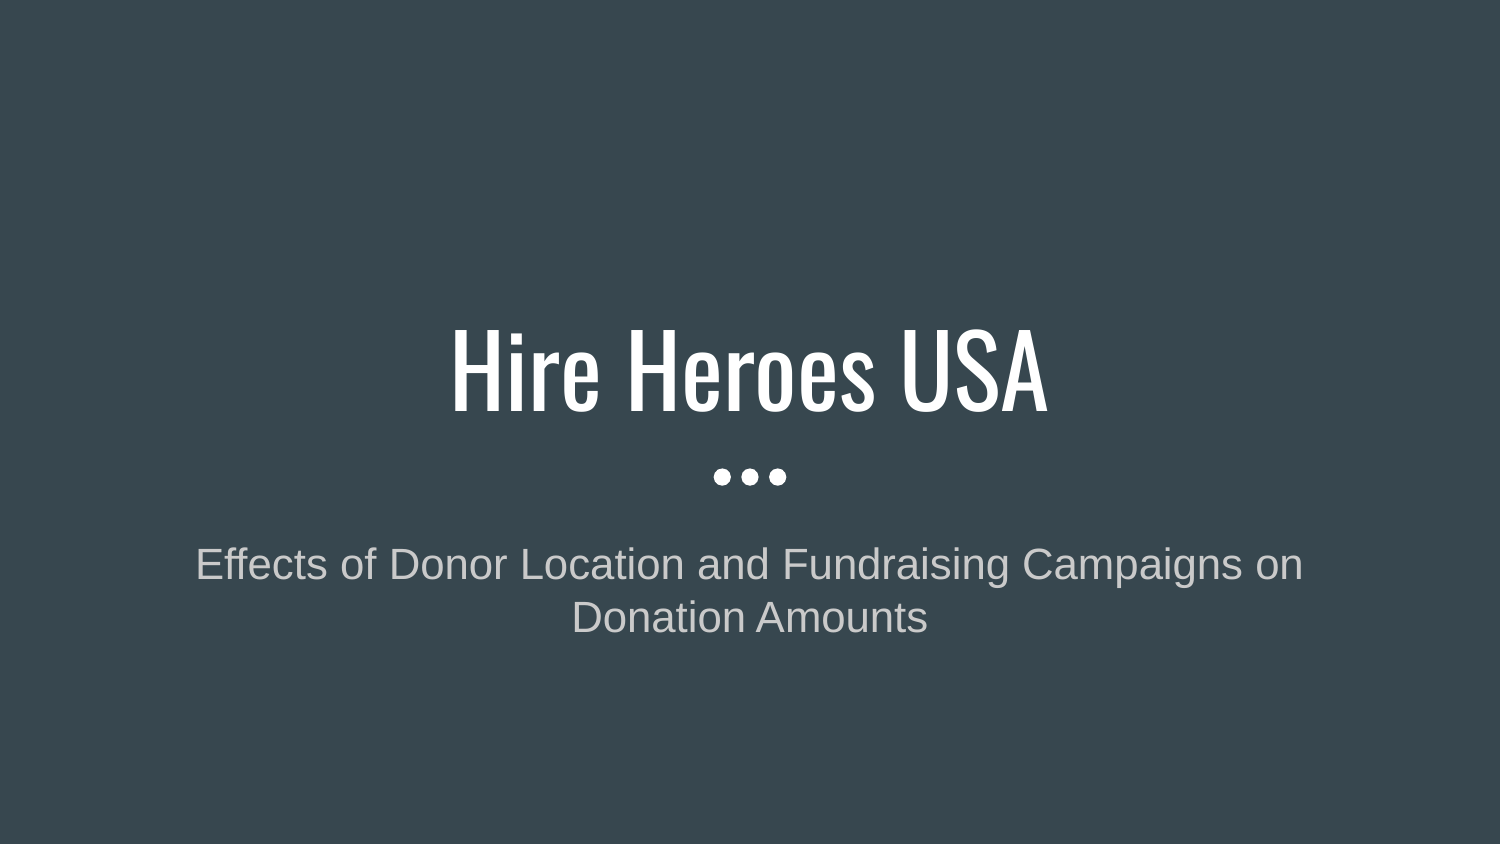

# Hire Heroes USA
Effects of Donor Location and Fundraising Campaigns on Donation Amounts